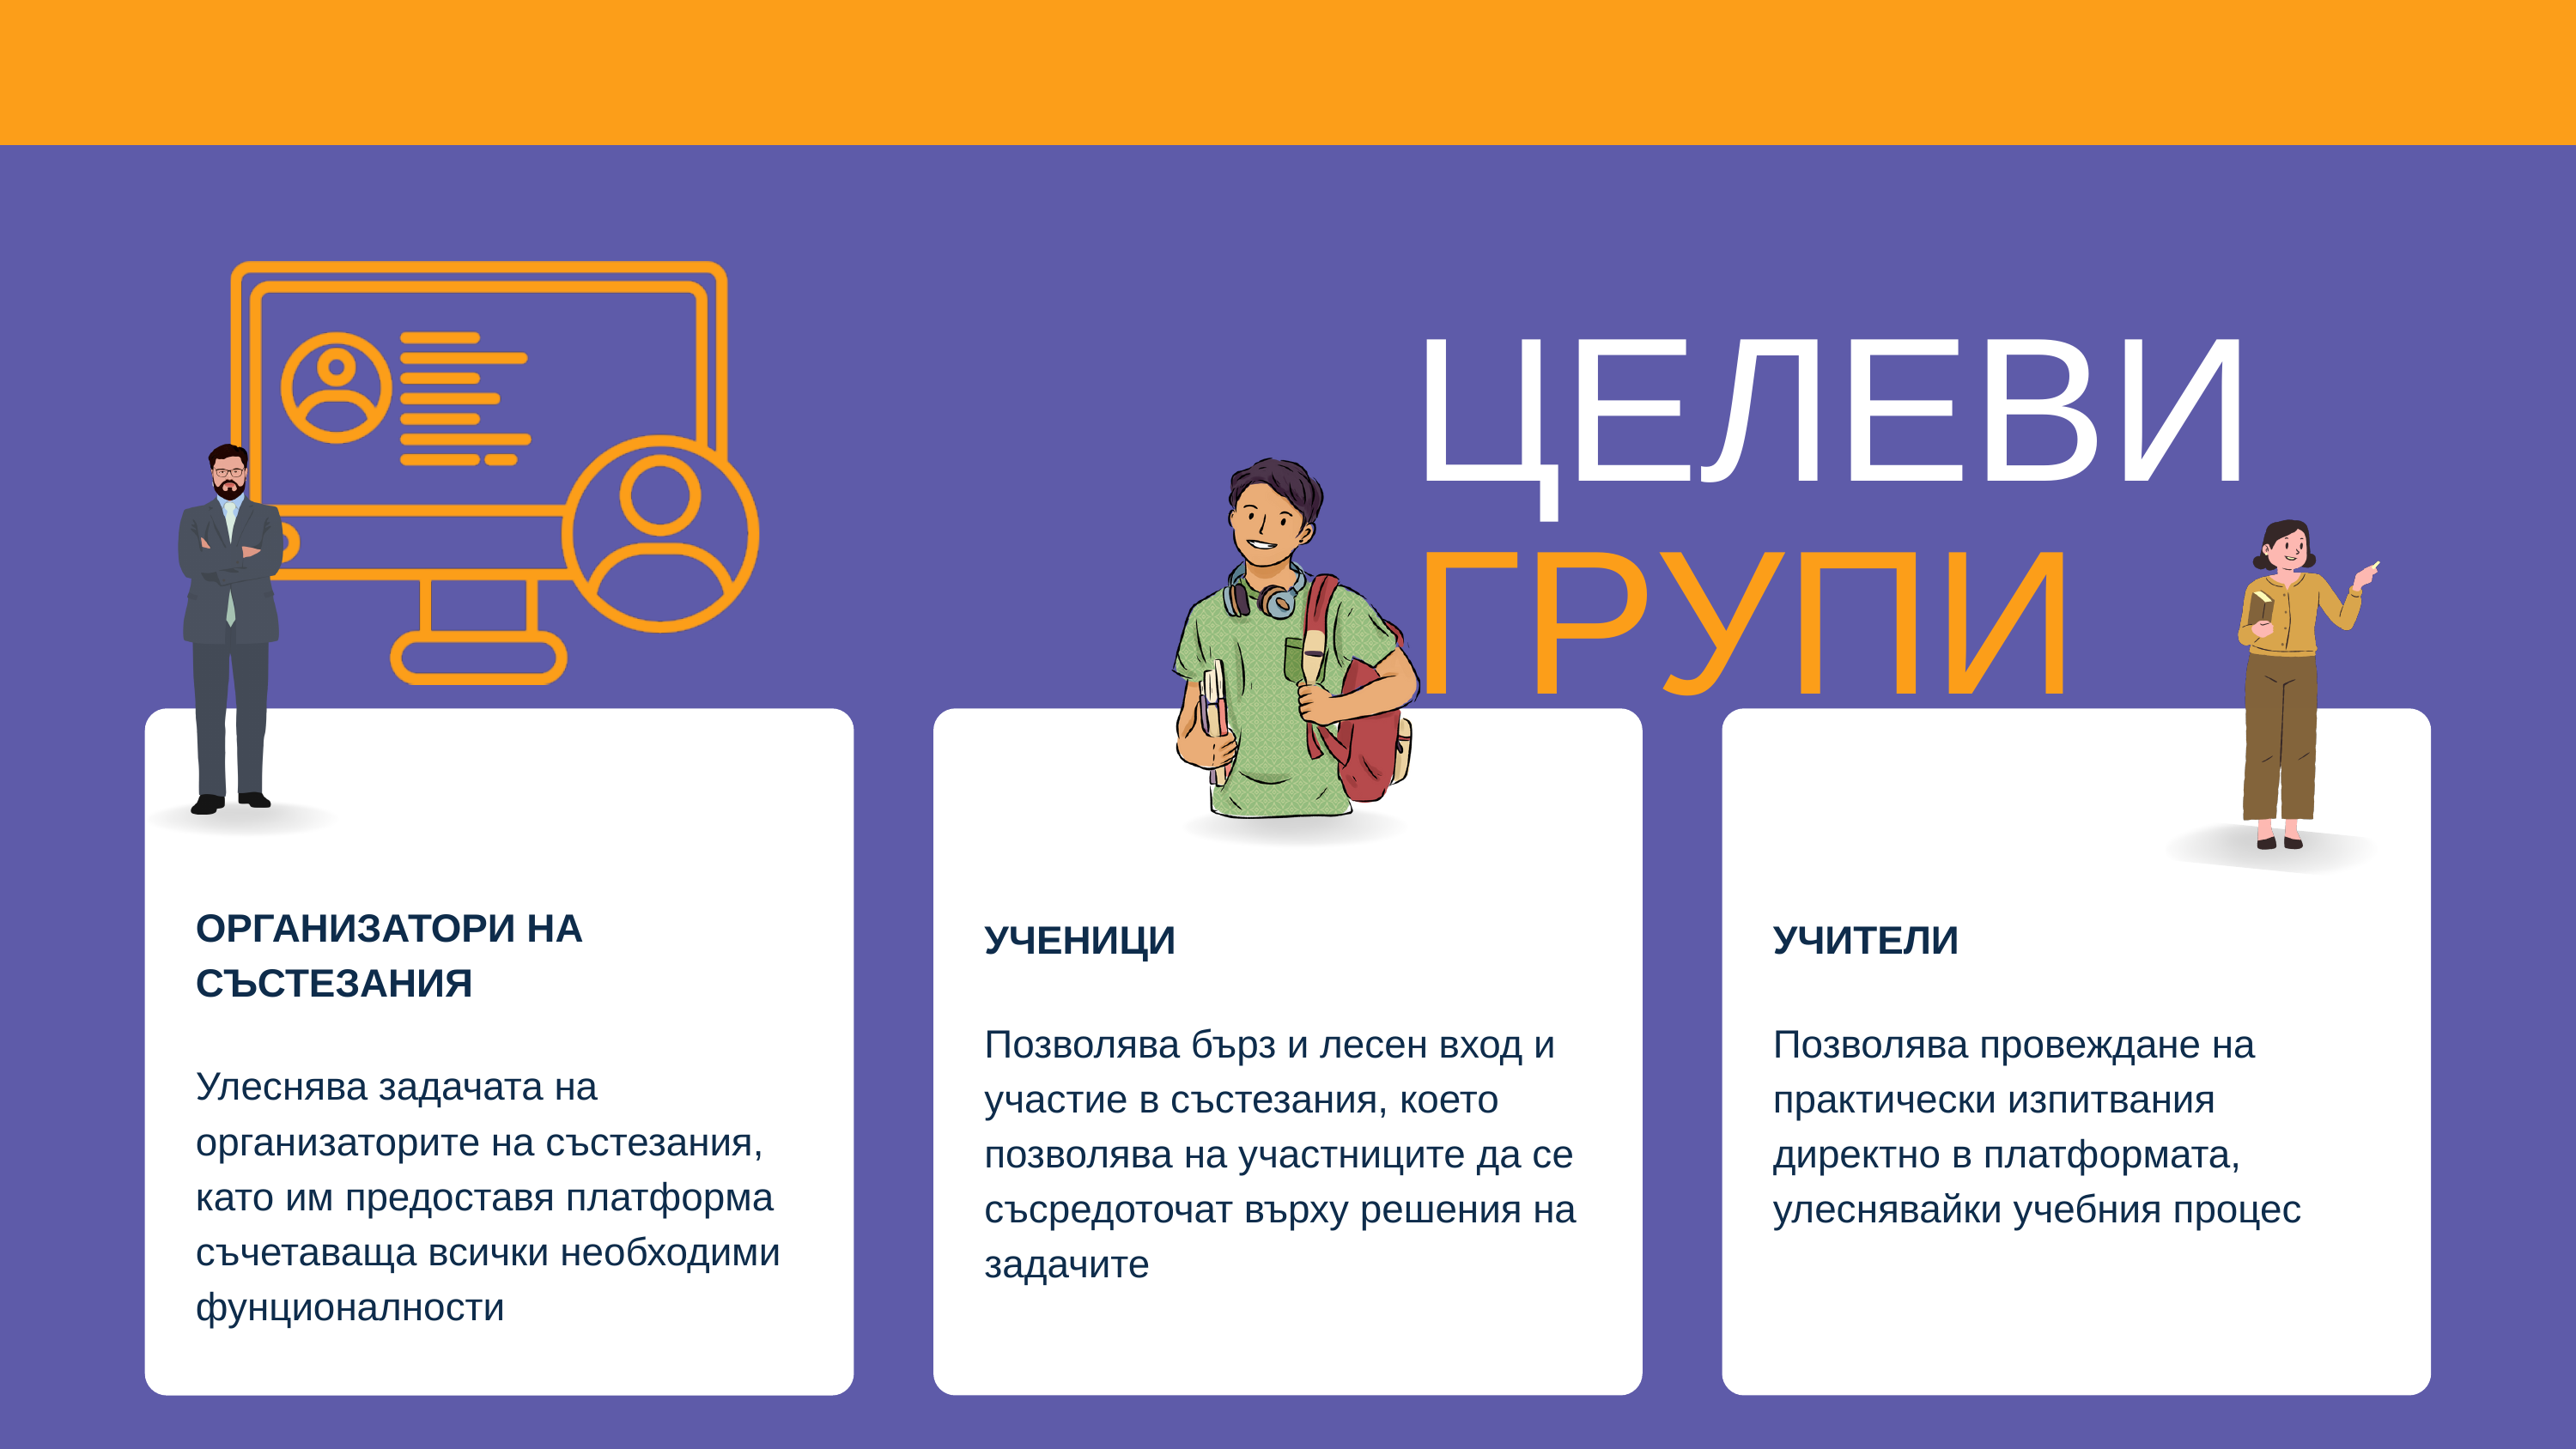

ЦЕЛЕВИ

ГРУПИ

ОРГАНИЗАТОРИ НА СЪСТЕЗАНИЯ
Улеснява задачата на организаторите на състезания, като им предоставя платформа съчетаваща всички необходими фунционалности
УЧЕНИЦИ
Позволява бърз и лесен вход и участие в състезания, което позволява на участниците да се съсредоточат върху решения на задачите
УЧИТЕЛИ
Позволява провеждане на практически изпитвания директно в платформата, улеснявайки учебния процес